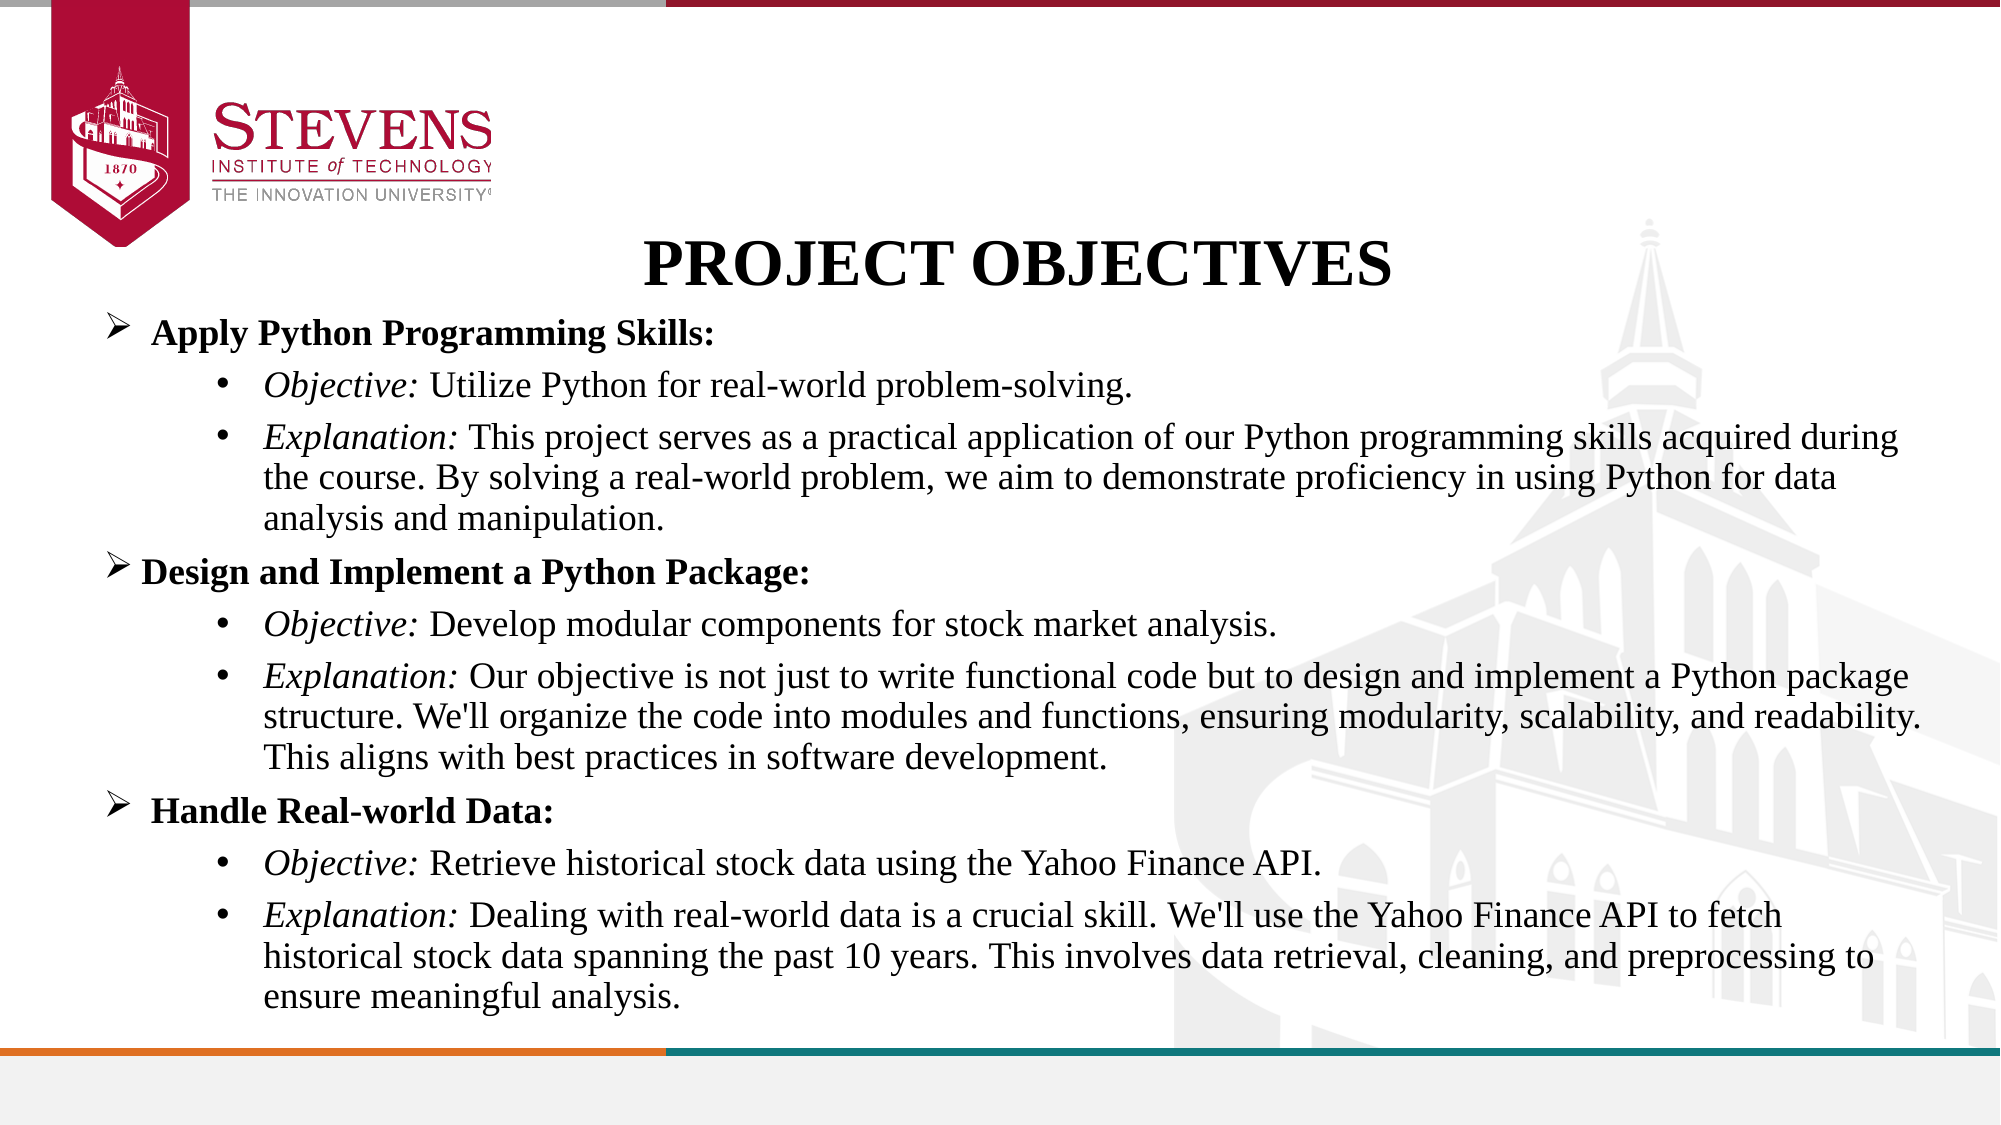

PROJECT OBJECTIVES
Apply Python Programming Skills:
Objective: Utilize Python for real-world problem-solving.
Explanation: This project serves as a practical application of our Python programming skills acquired during the course. By solving a real-world problem, we aim to demonstrate proficiency in using Python for data analysis and manipulation.
Design and Implement a Python Package:
Objective: Develop modular components for stock market analysis.
Explanation: Our objective is not just to write functional code but to design and implement a Python package structure. We'll organize the code into modules and functions, ensuring modularity, scalability, and readability. This aligns with best practices in software development.
Handle Real-world Data:
Objective: Retrieve historical stock data using the Yahoo Finance API.
Explanation: Dealing with real-world data is a crucial skill. We'll use the Yahoo Finance API to fetch historical stock data spanning the past 10 years. This involves data retrieval, cleaning, and preprocessing to ensure meaningful analysis.